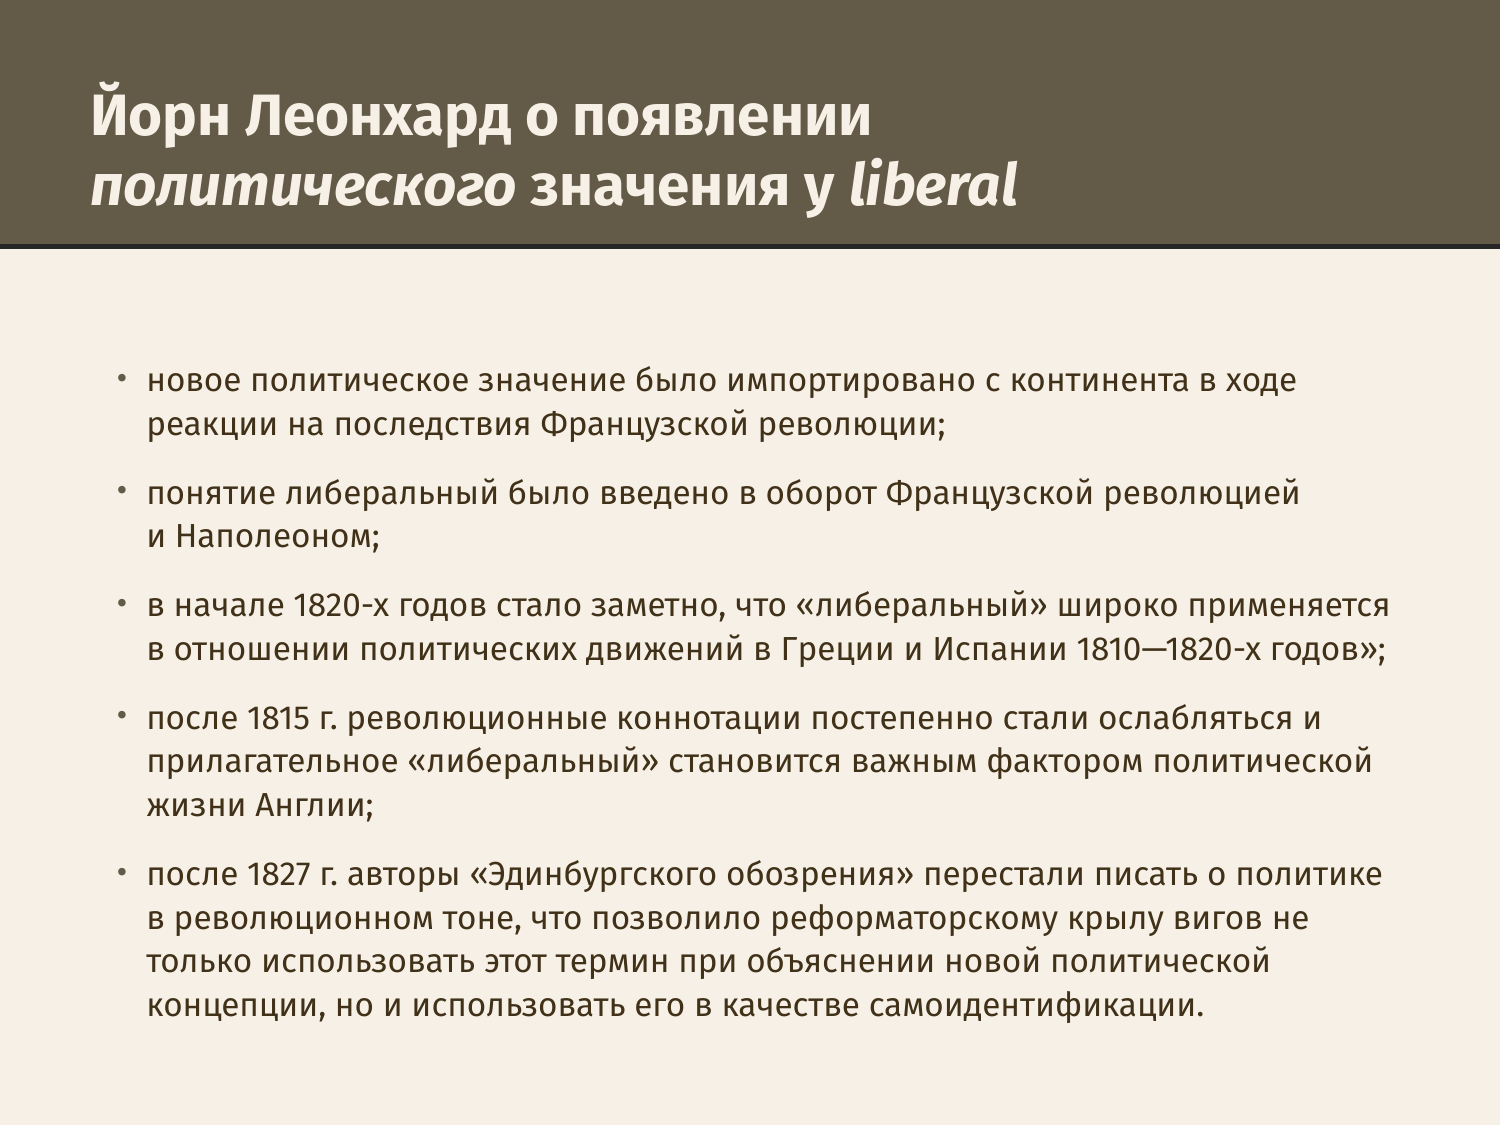

# Йорн Леонхард о появлении политического значения у liberal
новое политическое значение было импортировано с континента в ходе реакции на последствия Французской революции;
понятие либеральный было введено в оборот Французской революцией
и Наполеоном;
в начале 1820-х годов стало заметно, что «либеральный» широко применяется
в отношении политических движений в Греции и Испании 1810—1820-х годов»;
после 1815 г. революционные коннотации постепенно стали ослабляться и прилагательное «либеральный» становится важным фактором политической жизни Англии;
после 1827 г. авторы «Эдинбургского обозрения» перестали писать о политике
в революционном тоне, что позволило реформаторскому крылу вигов не только использовать этот термин при объяснении новой политической концепции, но и использовать его в качестве самоидентификации.